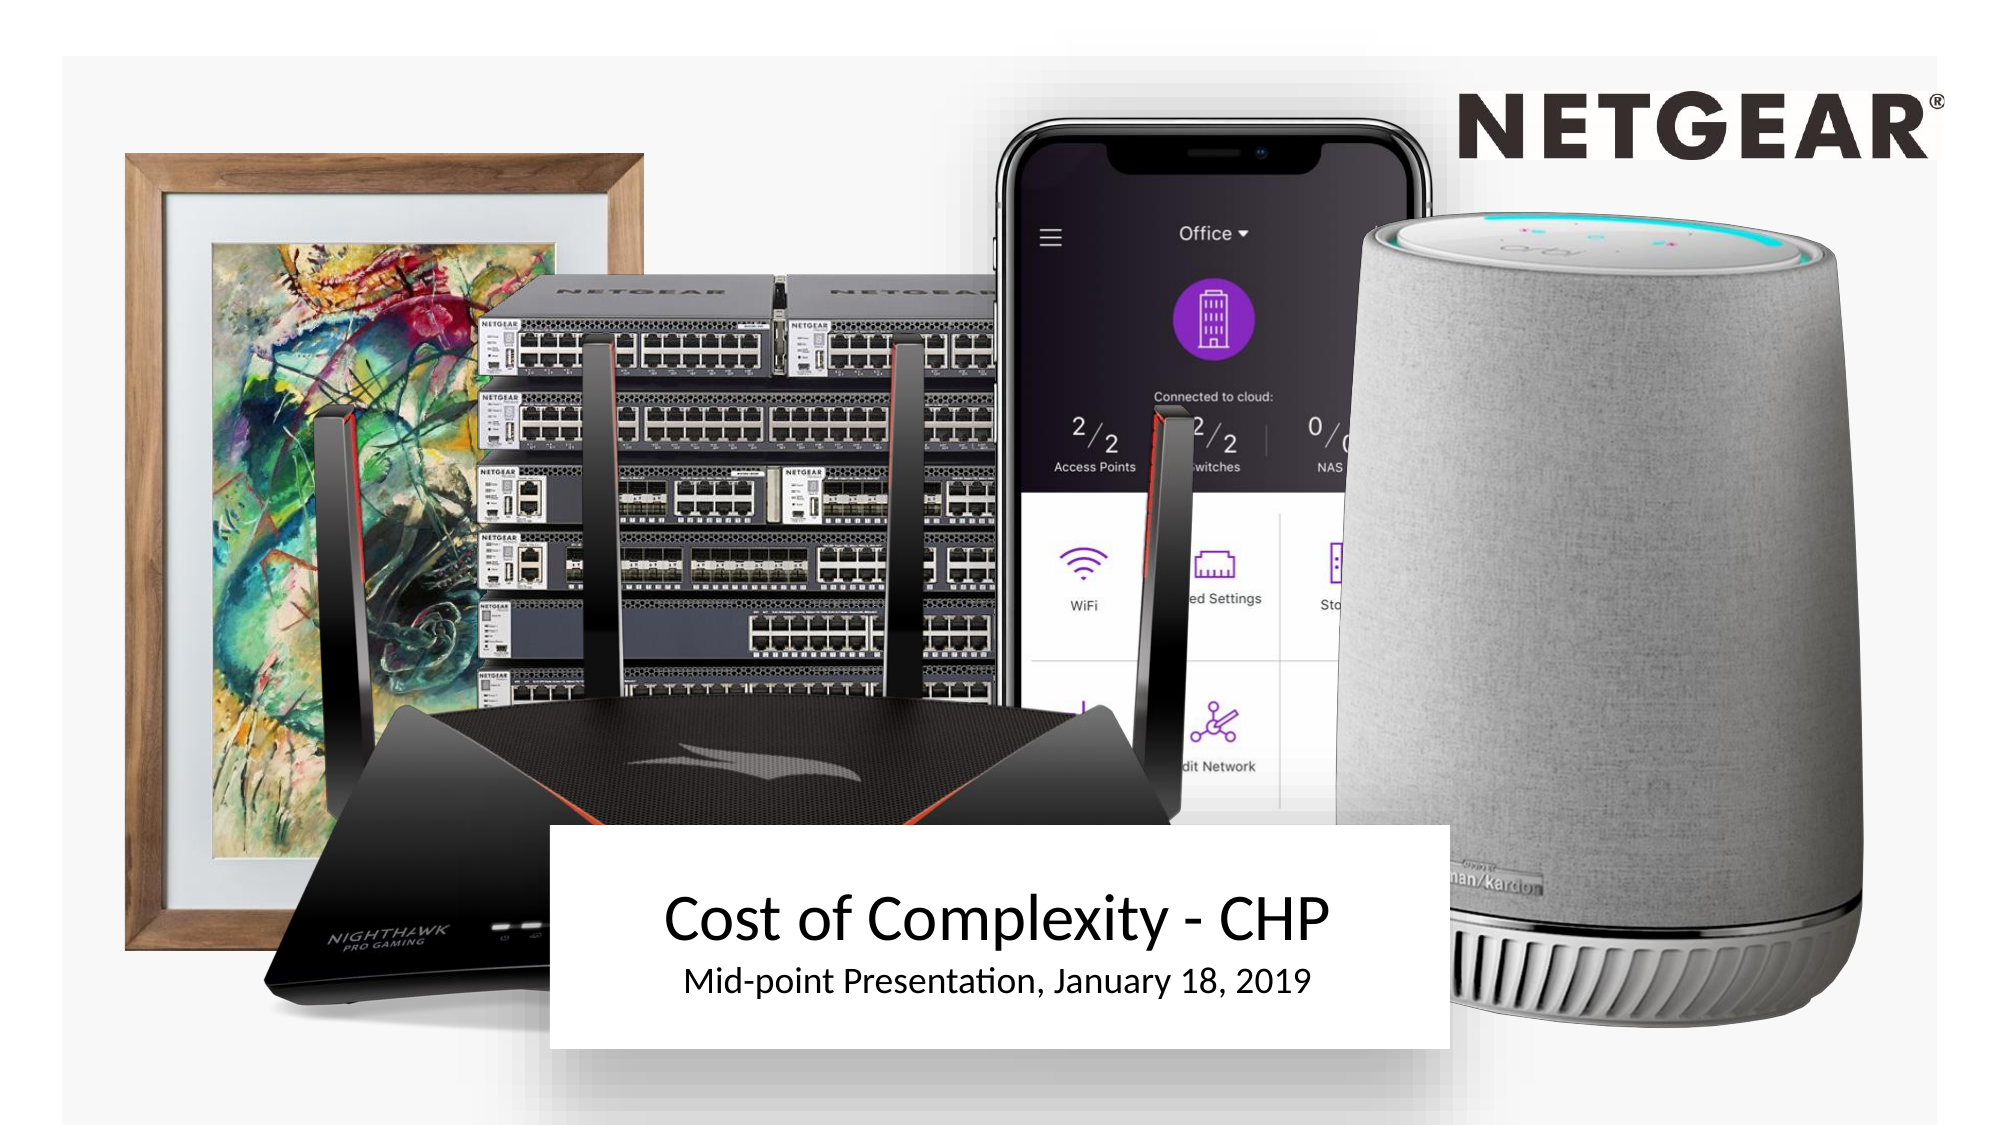

Cost of Complexity - CHP
Mid-point Presentation, January 18, 2019